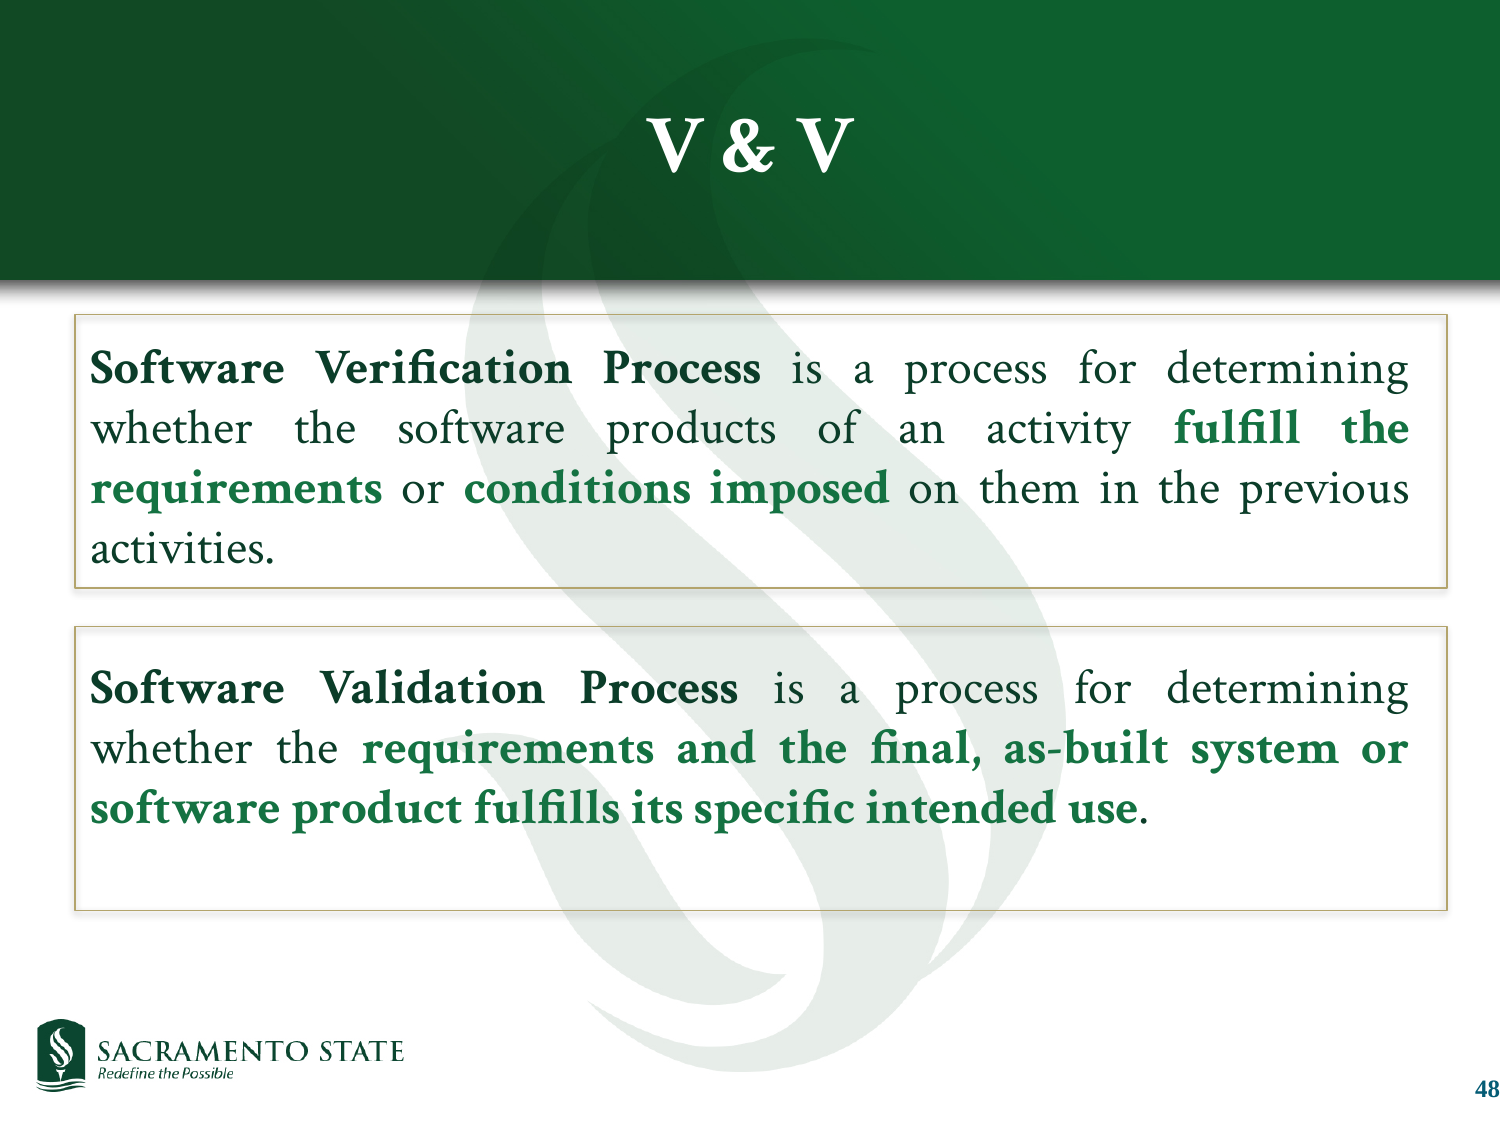

# V & V

Software Verification Process is a process for determining whether the software products of an activity fulfill the requirements or conditions imposed on them in the previous activities.

Software Validation Process is a process for determining whether the requirements and the final, as-built system or software product fulfills its specific intended use.

48